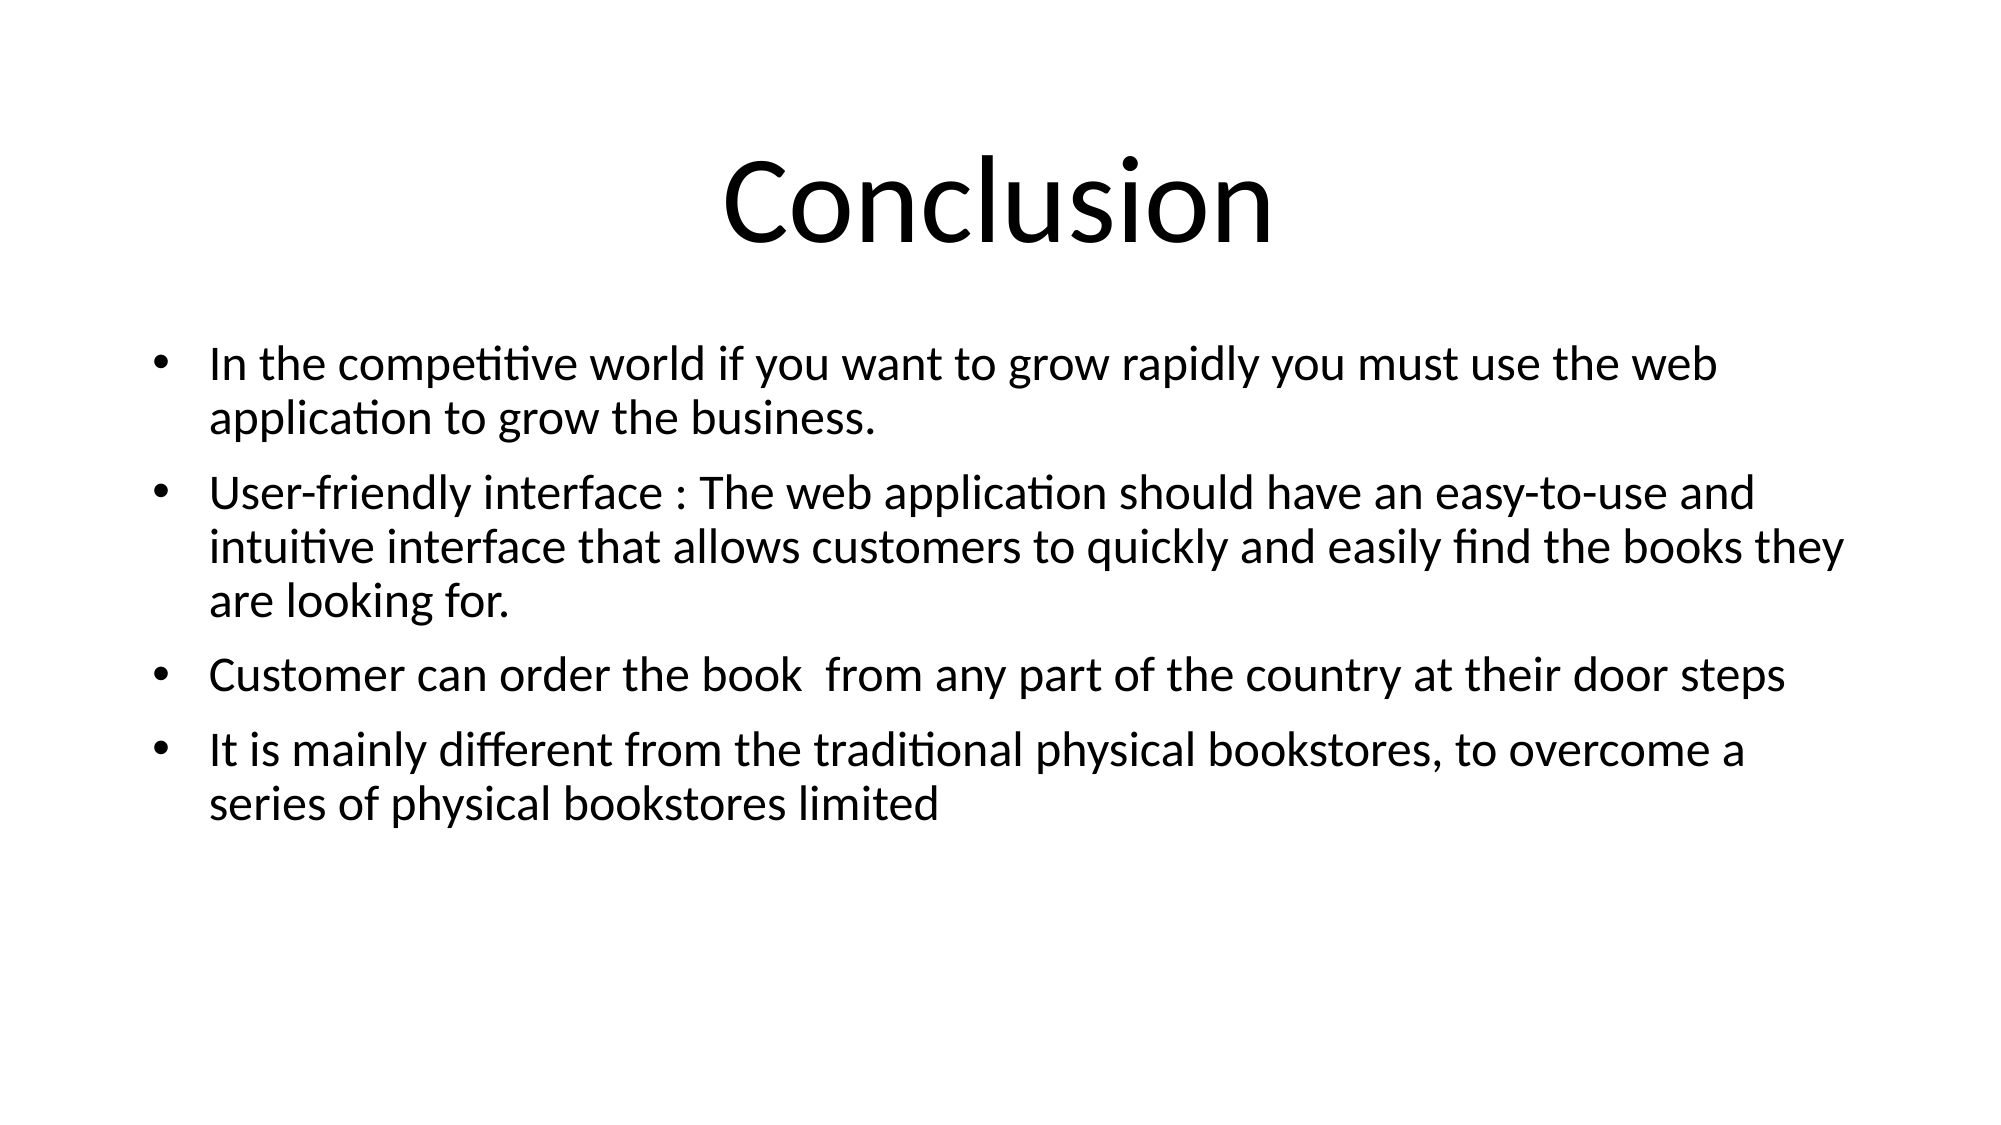

# Conclusion
In the competitive world if you want to grow rapidly you must use the web application to grow the business.
User-friendly interface : The web application should have an easy-to-use and intuitive interface that allows customers to quickly and easily find the books they are looking for.
Customer can order the book  from any part of the country at their door steps
It is mainly different from the traditional physical bookstores, to overcome a series of physical bookstores limited